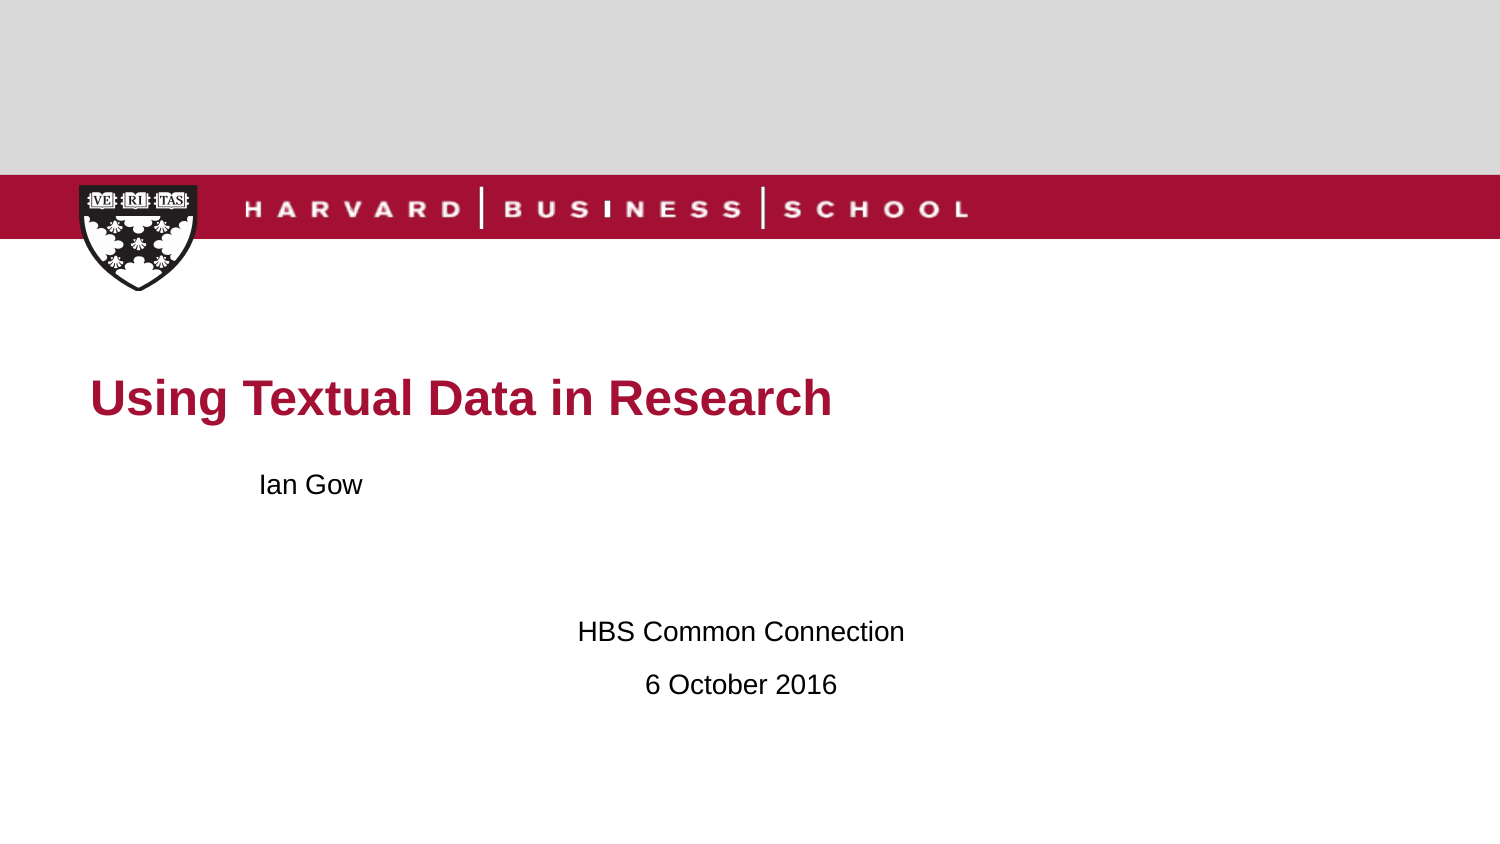

# Using Textual Data in Research
Ian Gow

HBS Common Connection
6 October 2016